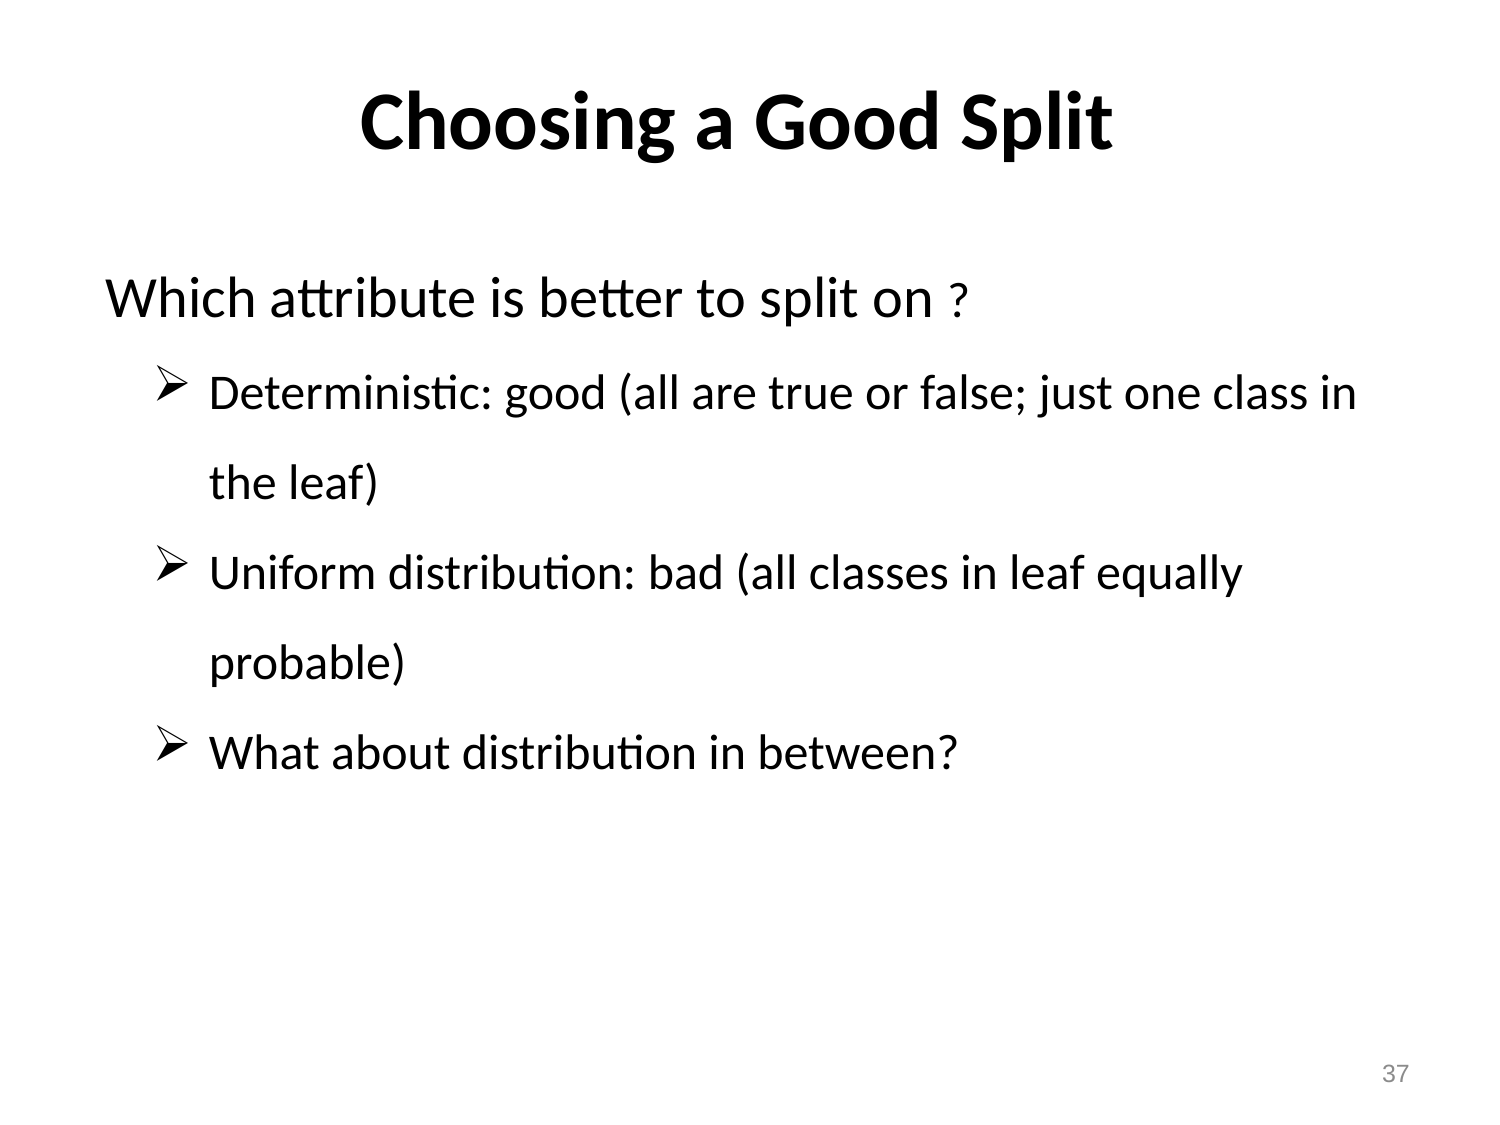

# Choosing a Good Split
Which attribute is better to split on ?
Deterministic: good (all are true or false; just one class in the leaf)
Uniform distribution: bad (all classes in leaf equally probable)
What about distribution in between?
37